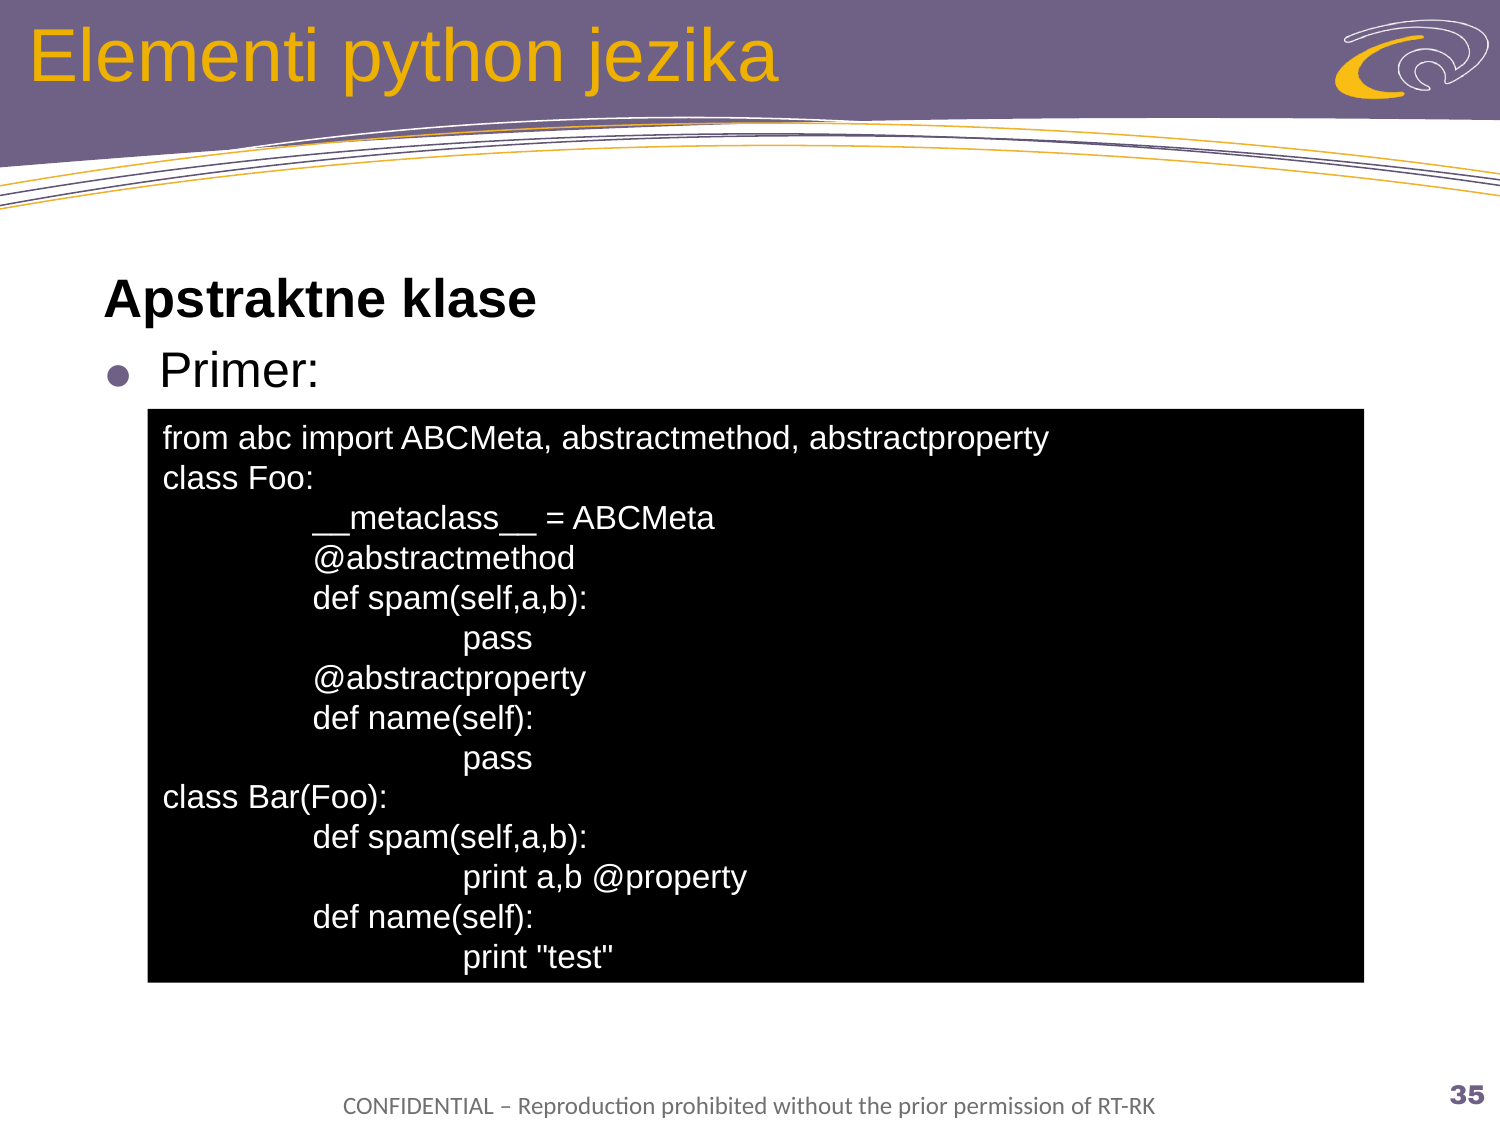

# Elementi python jezika
Apstraktne klase
Primer:

from abc import ABCMeta, abstractmethod, abstractproperty
class Foo:
	__metaclass__ = ABCMeta
	@abstractmethod
	def spam(self,a,b):
		pass
	@abstractproperty
	def name(self):
		pass
class Bar(Foo):
	def spam(self,a,b):
		print a,b @property
	def name(self):
		print "test"